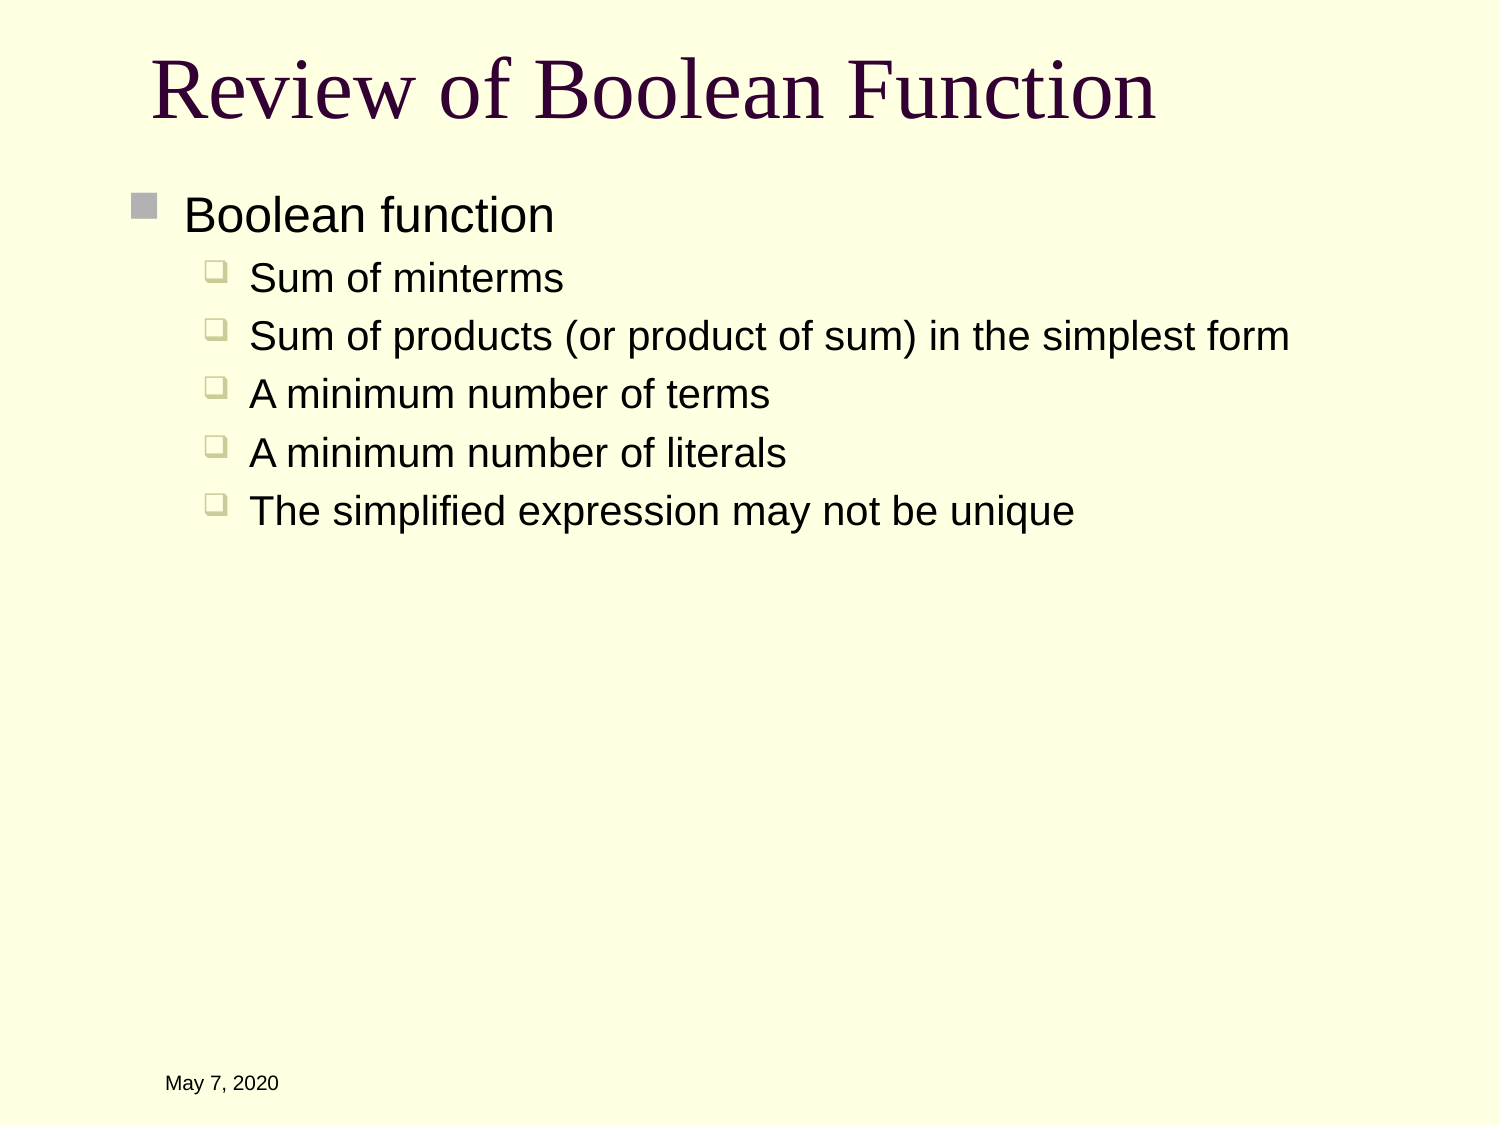

Review of Boolean Function
Boolean function
Sum of minterms
Sum of products (or product of sum) in the simplest form
A minimum number of terms
A minimum number of literals
The simplified expression may not be unique

May 7, 2020
4